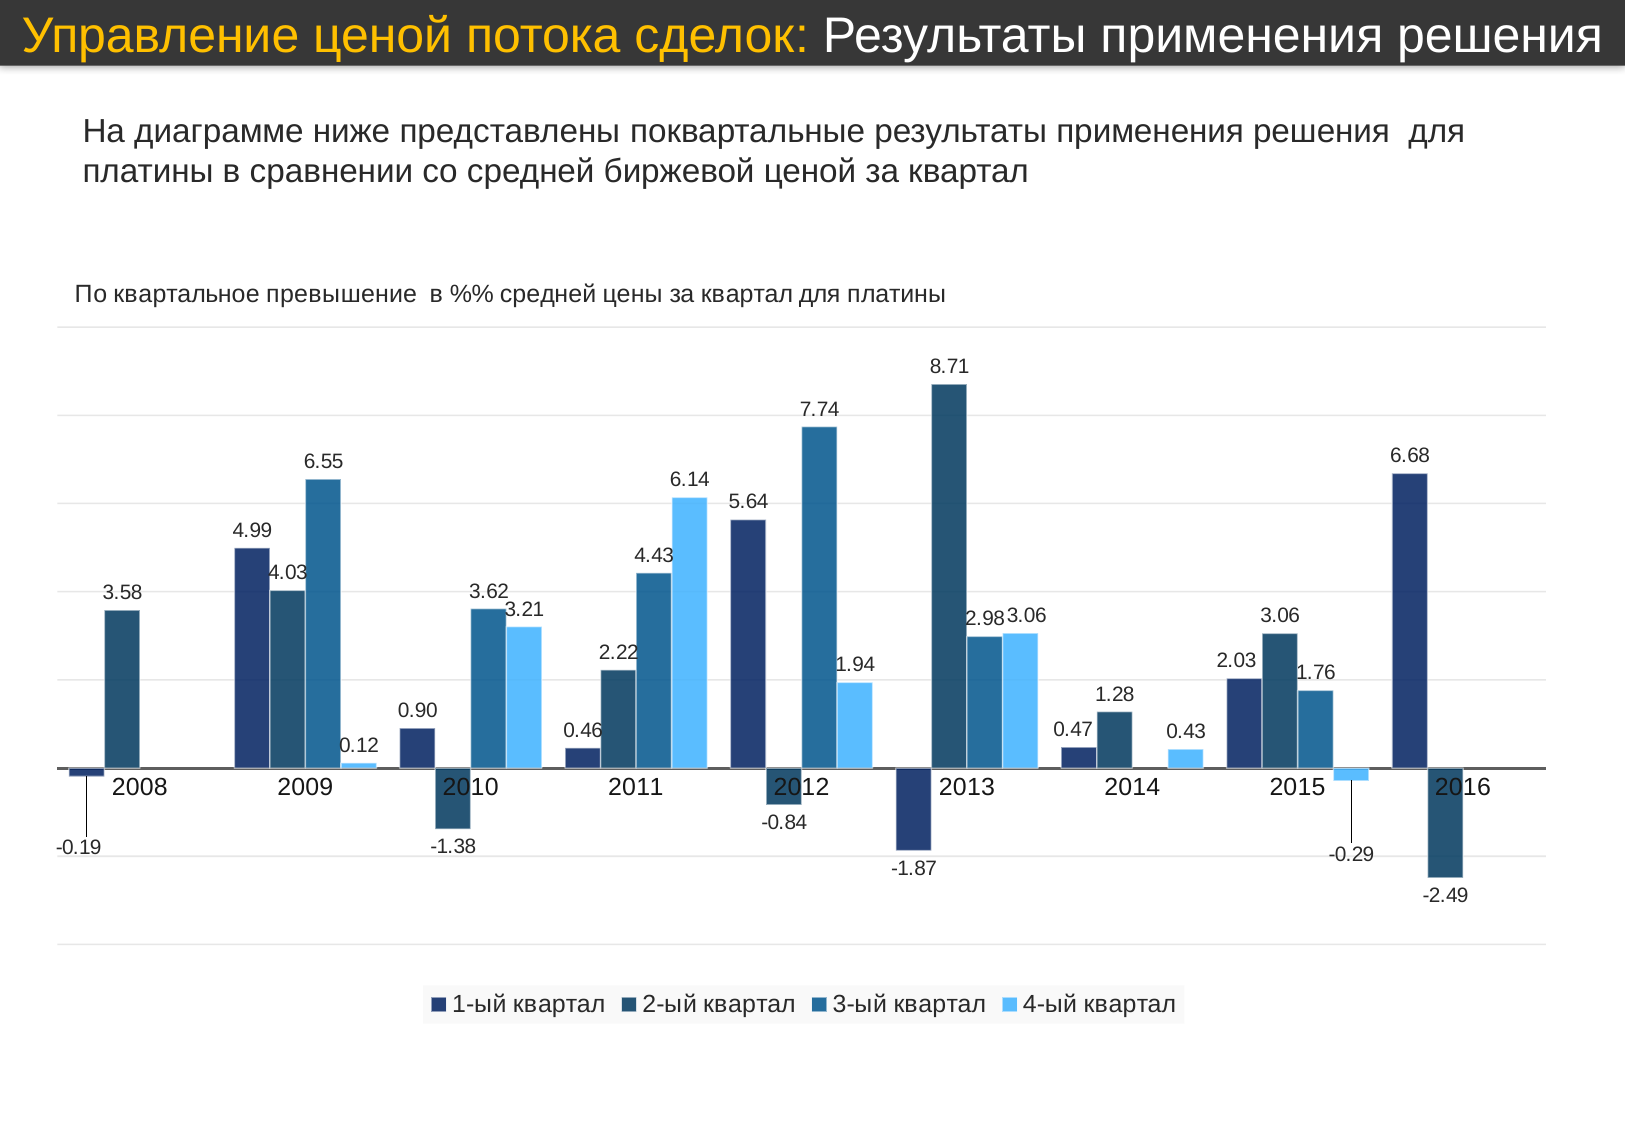

Управление ценой потока сделок: Результаты применения решения
На диаграмме ниже представлены поквартальные результаты применения решения  для платины в сравнении со средней биржевой ценой за квартал

### Chart: По квартальное превышение  в %% средней цены за квартал для платины

| Category | 1-ый квартал | 2-ый квартал | 3-ый квартал | 4-ый квартал |
|---|---|---|---|---|
| 2008 | -0.191441110517645 | 3.58221208769634 | None | None |
| 2009 | 4.99472673679657 | 4.02976841080955 | 6.55272509064356 | 0.118906142844745 |
| 2010 | 0.903313580292002 | -1.38453025345079 | 3.61500852311928 | 3.2102921715868 |
| 2011 | 0.45745412308882 | 2.22422243453378 | 4.42563997715701 | 6.13773932160238 |
| 2012 | 5.63751344083675 | -0.83563272270741 | 7.74230443811769 | 1.94367514118882 |
| 2013 | -1.87384418304907 | 8.7077537375645 | 2.98475404910043 | 3.06302644677894 |
| 2014 | 0.474793878703714 | 1.28169874509385 | None | 0.429341480549912 |
| 2015 | 2.03236447878177 | 3.0552288772746 | 1.76284856004203 | -0.288448279513066 |
| 2016 | 6.68393742644663 | -2.49264964284587 | None | None |